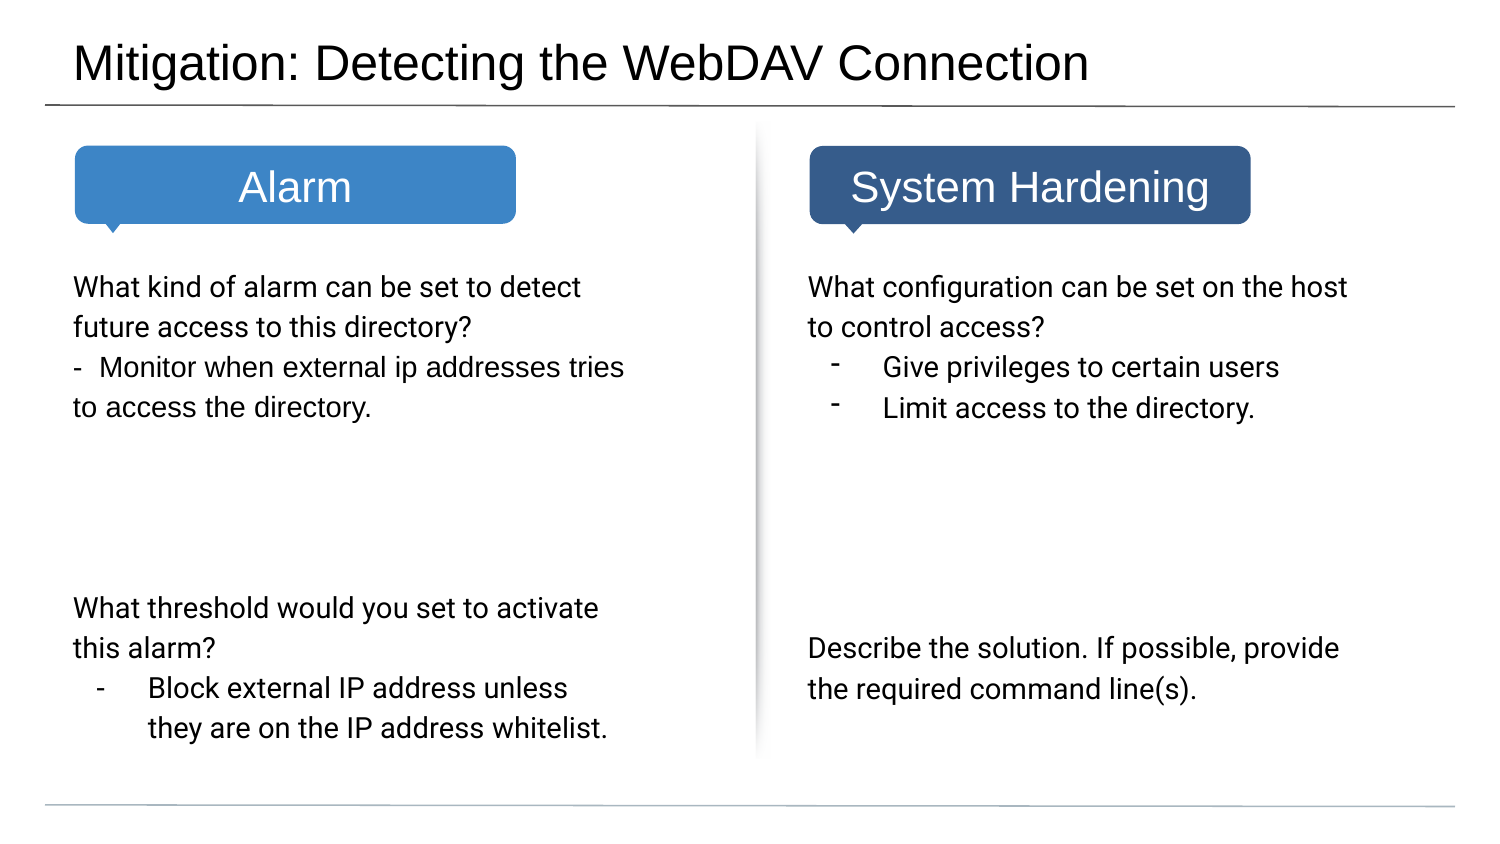

# Mitigation: Detecting the WebDAV Connection
What kind of alarm can be set to detect future access to this directory?
-  Monitor when external ip addresses tries to access the directory.

What threshold would you set to activate this alarm?
Block external IP address unless they are on the IP address whitelist.

What configuration can be set on the host to control access?
Give privileges to certain users
Limit access to the directory.

Describe the solution. If possible, provide the required command line(s).